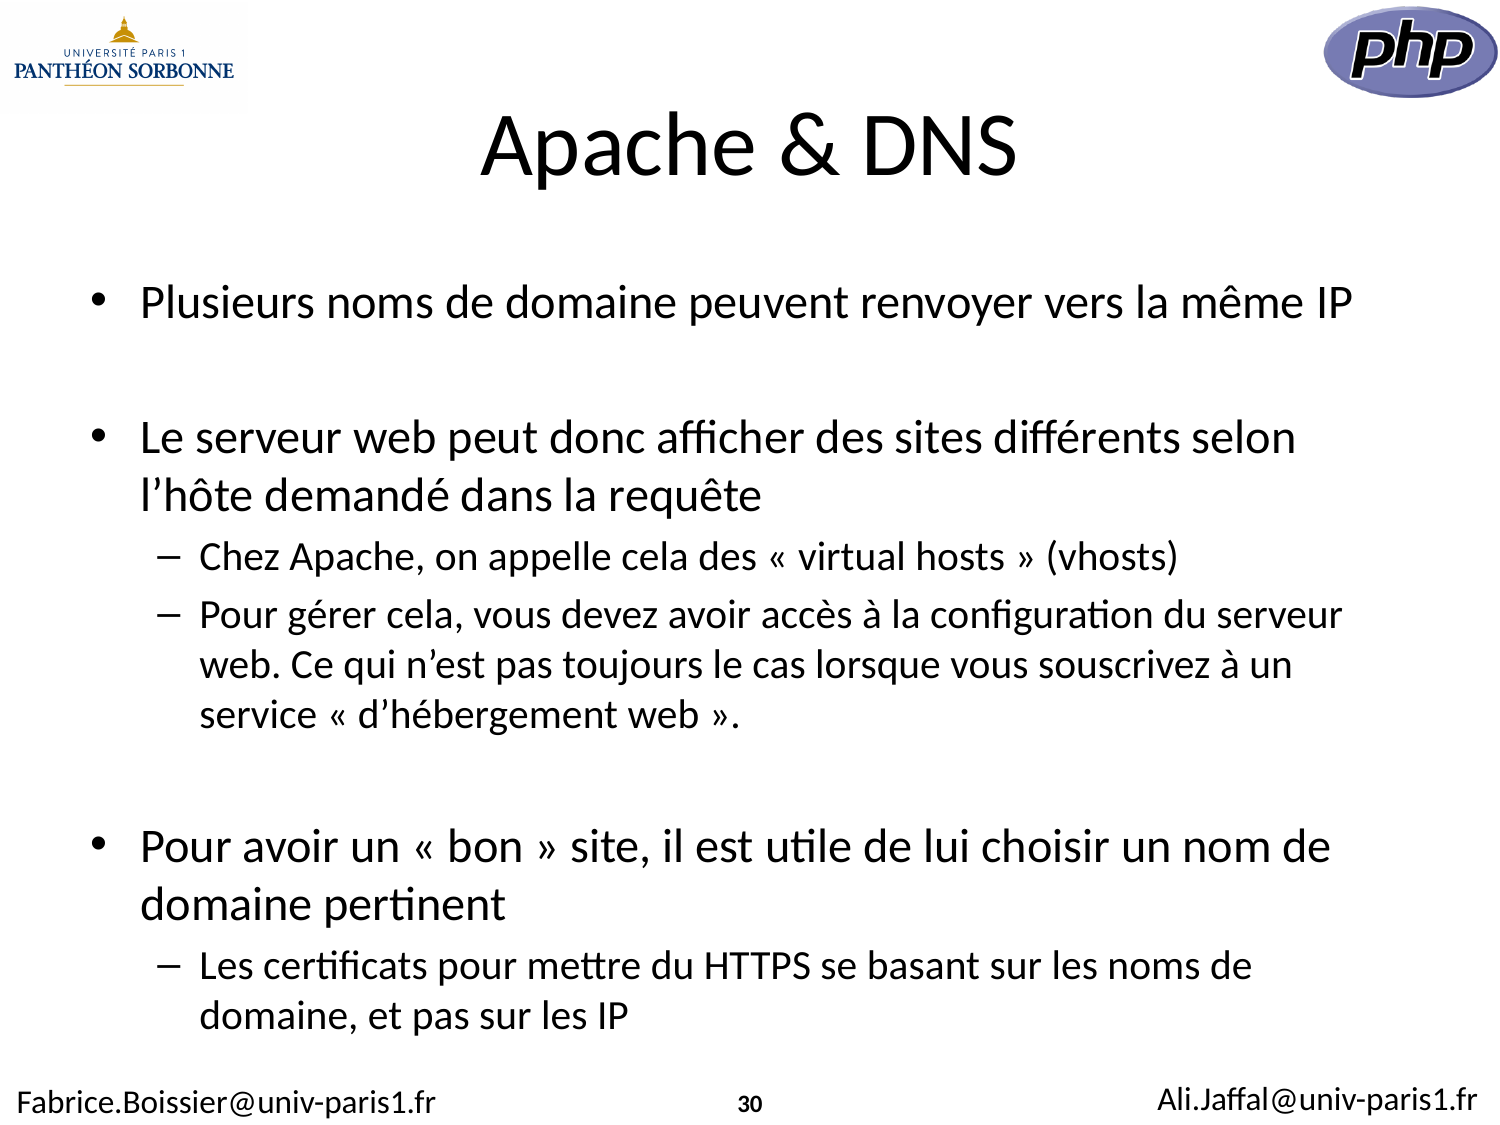

# Apache & DNS
Plusieurs noms de domaine peuvent renvoyer vers la même IP

Le serveur web peut donc afficher des sites différents selon l’hôte demandé dans la requête
Chez Apache, on appelle cela des « virtual hosts » (vhosts)
Pour gérer cela, vous devez avoir accès à la configuration du serveur web. Ce qui n’est pas toujours le cas lorsque vous souscrivez à un service « d’hébergement web ».

Pour avoir un « bon » site, il est utile de lui choisir un nom de domaine pertinent
Les certificats pour mettre du HTTPS se basant sur les noms de domaine, et pas sur les IP
30